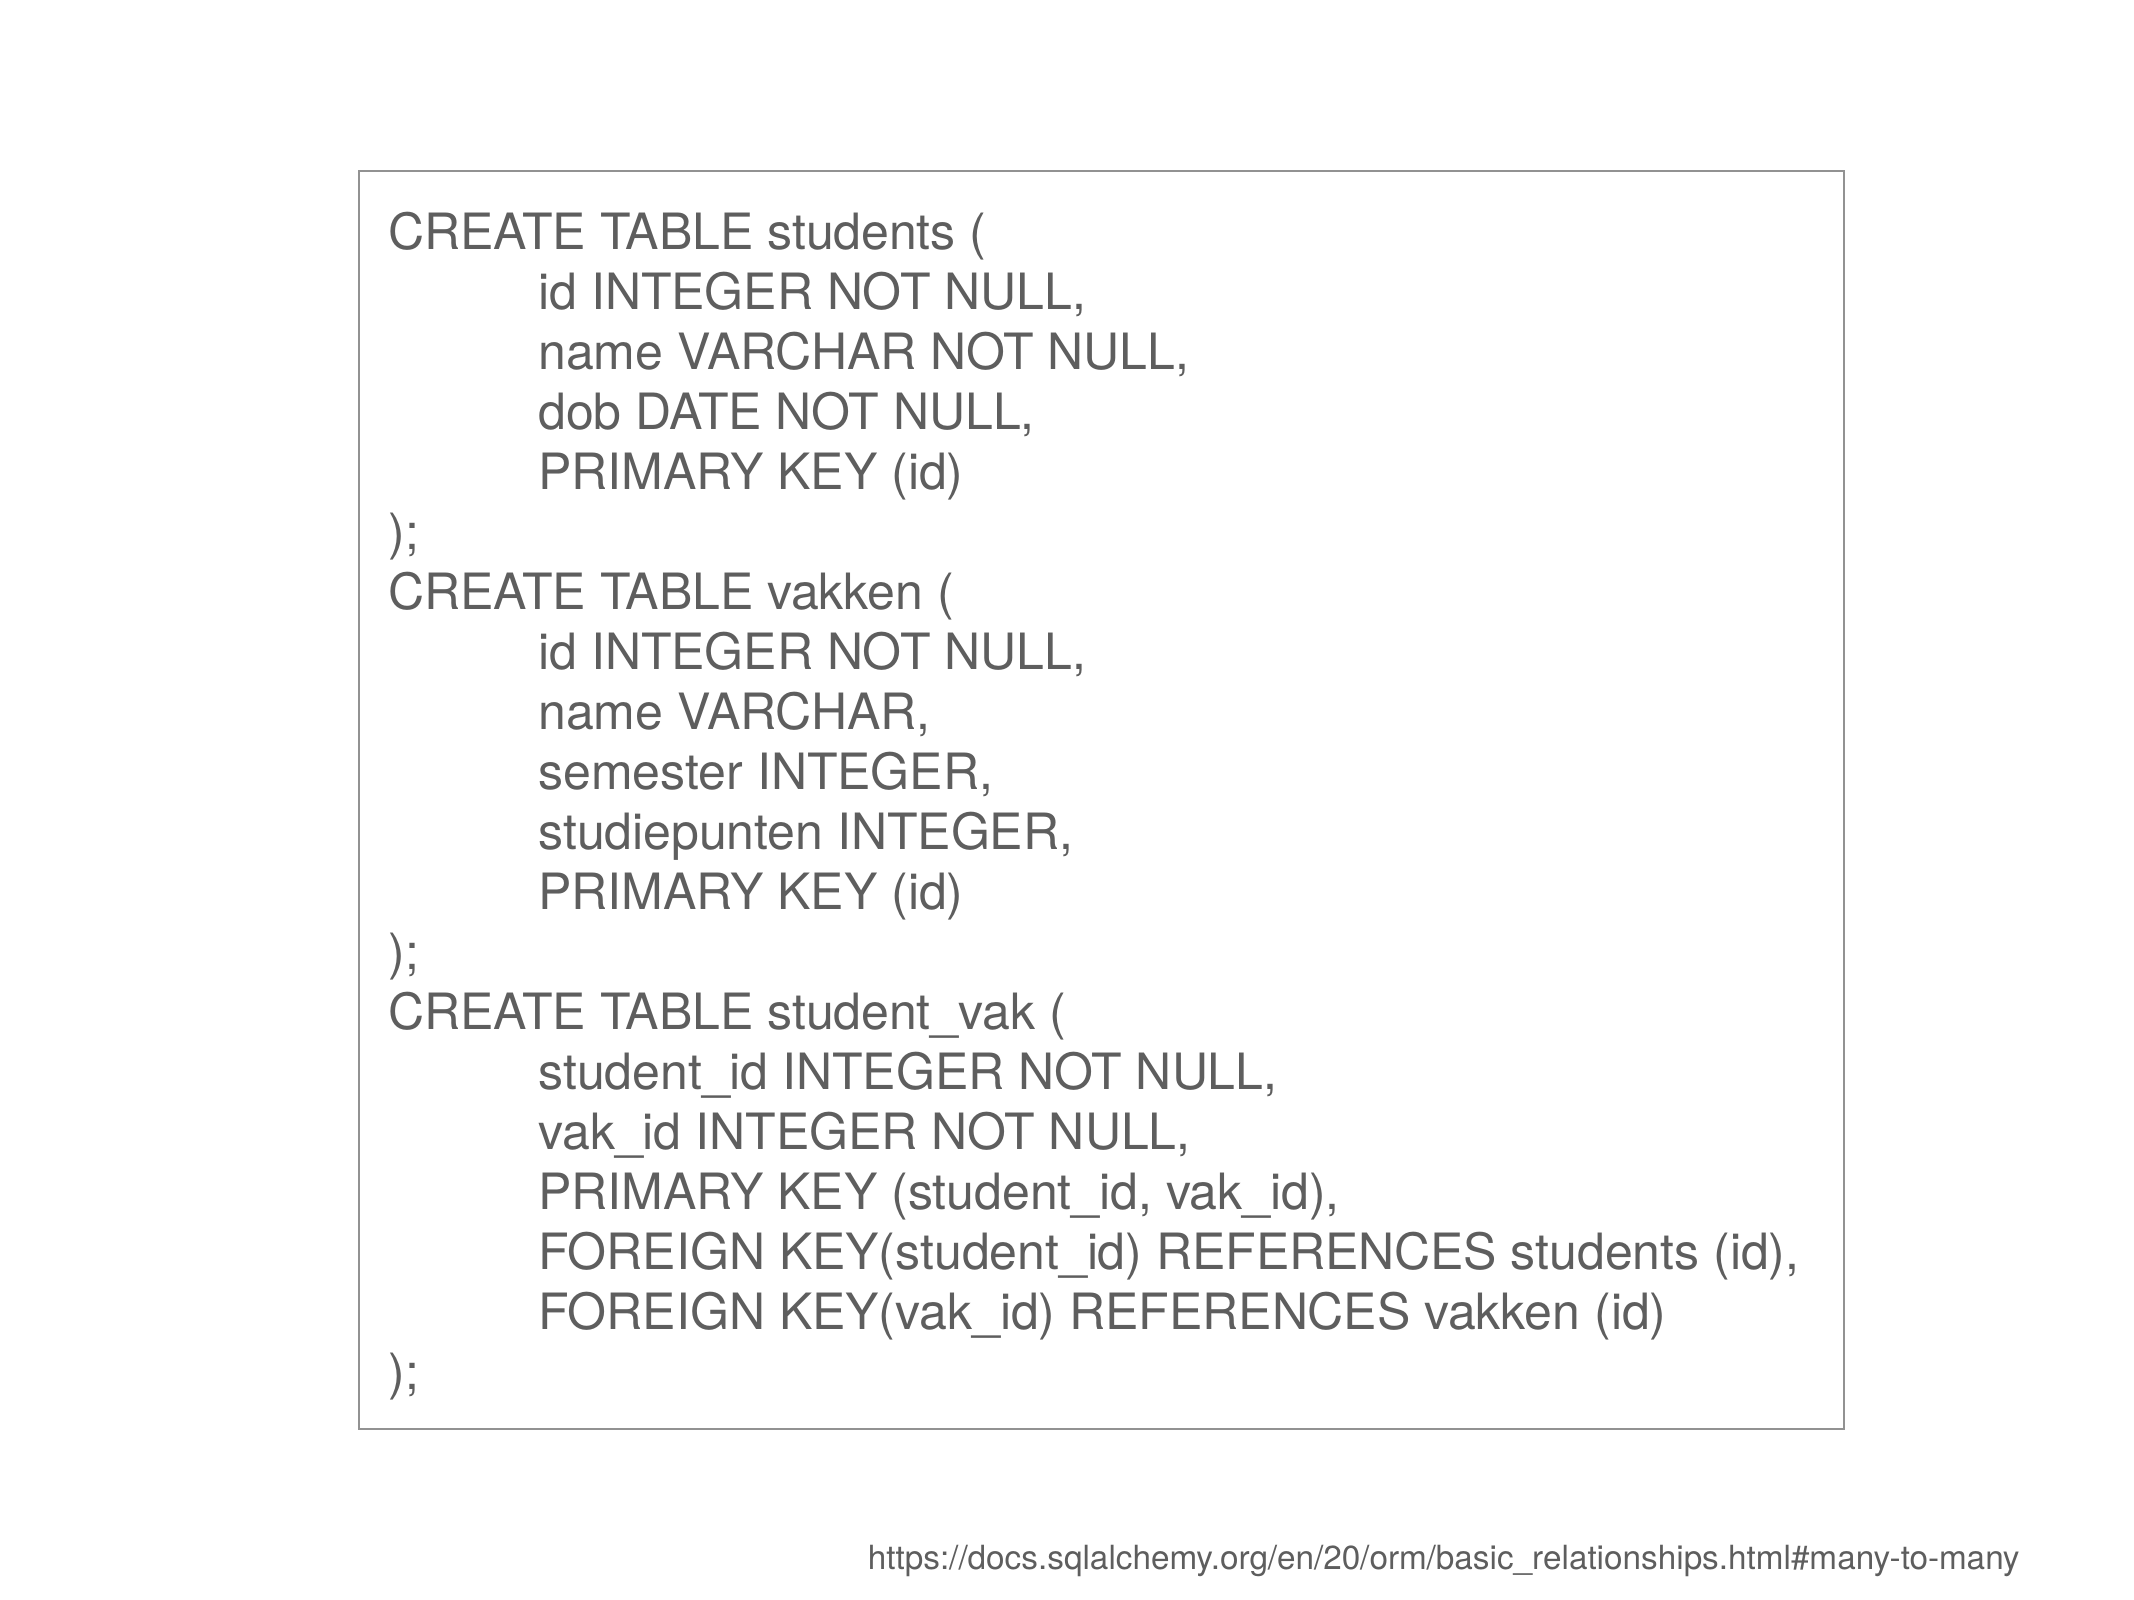

CREATE TABLE students (
	id INTEGER NOT NULL,
	name VARCHAR NOT NULL,
	dob DATE NOT NULL,
	PRIMARY KEY (id)
);
CREATE TABLE vakken (
	id INTEGER NOT NULL,
	name VARCHAR,
	semester INTEGER,
	studiepunten INTEGER,
	PRIMARY KEY (id)
);
CREATE TABLE student_vak (
	student_id INTEGER NOT NULL,
	vak_id INTEGER NOT NULL,
	PRIMARY KEY (student_id, vak_id),
	FOREIGN KEY(student_id) REFERENCES students (id),
	FOREIGN KEY(vak_id) REFERENCES vakken (id)
);
https://docs.sqlalchemy.org/en/20/orm/basic_relationships.html#many-to-many